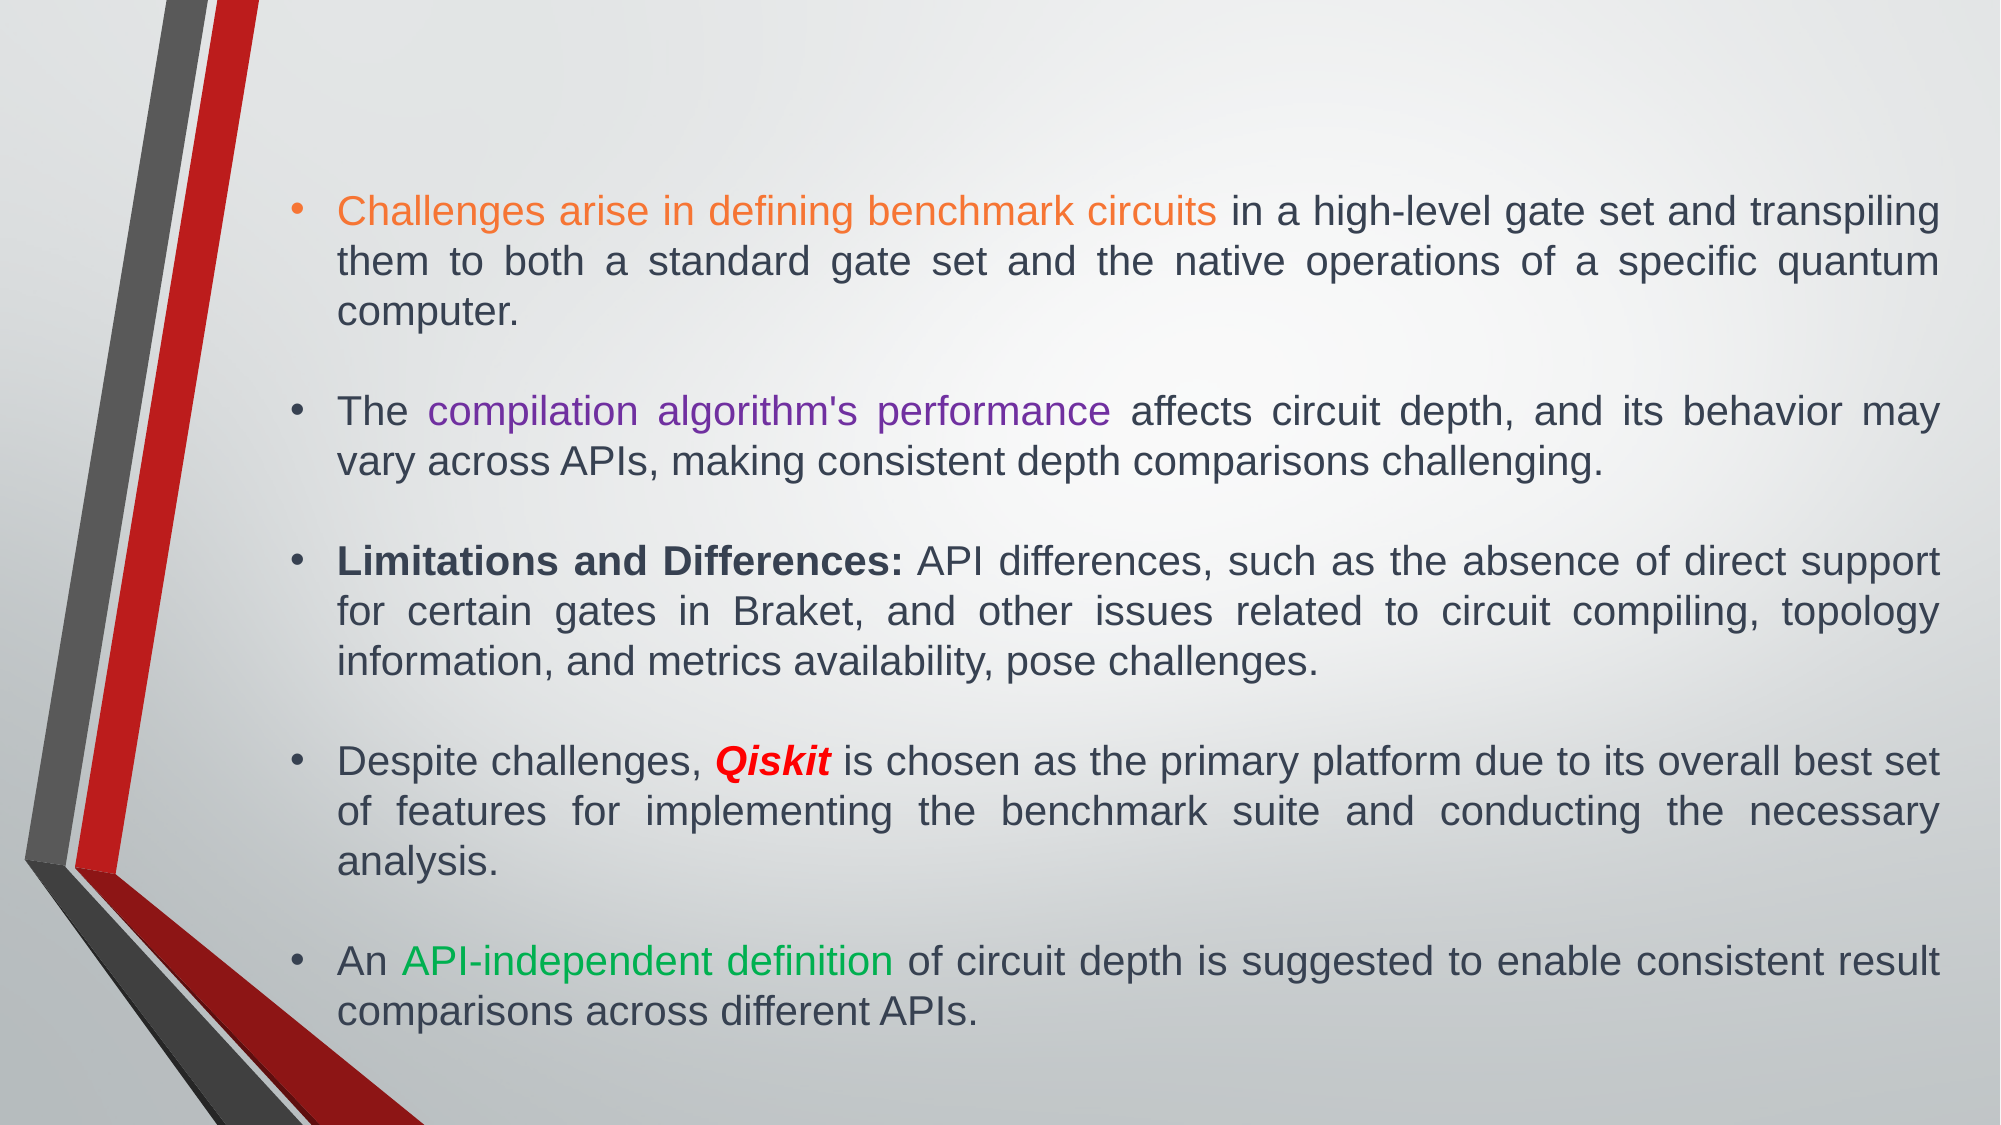

Challenges arise in defining benchmark circuits in a high-level gate set and transpiling them to both a standard gate set and the native operations of a specific quantum computer.

The compilation algorithm's performance affects circuit depth, and its behavior may vary across APIs, making consistent depth comparisons challenging.

Limitations and Differences: API differences, such as the absence of direct support for certain gates in Braket, and other issues related to circuit compiling, topology information, and metrics availability, pose challenges.

Despite challenges, Qiskit is chosen as the primary platform due to its overall best set of features for implementing the benchmark suite and conducting the necessary analysis.

An API-independent definition of circuit depth is suggested to enable consistent result comparisons across different APIs.